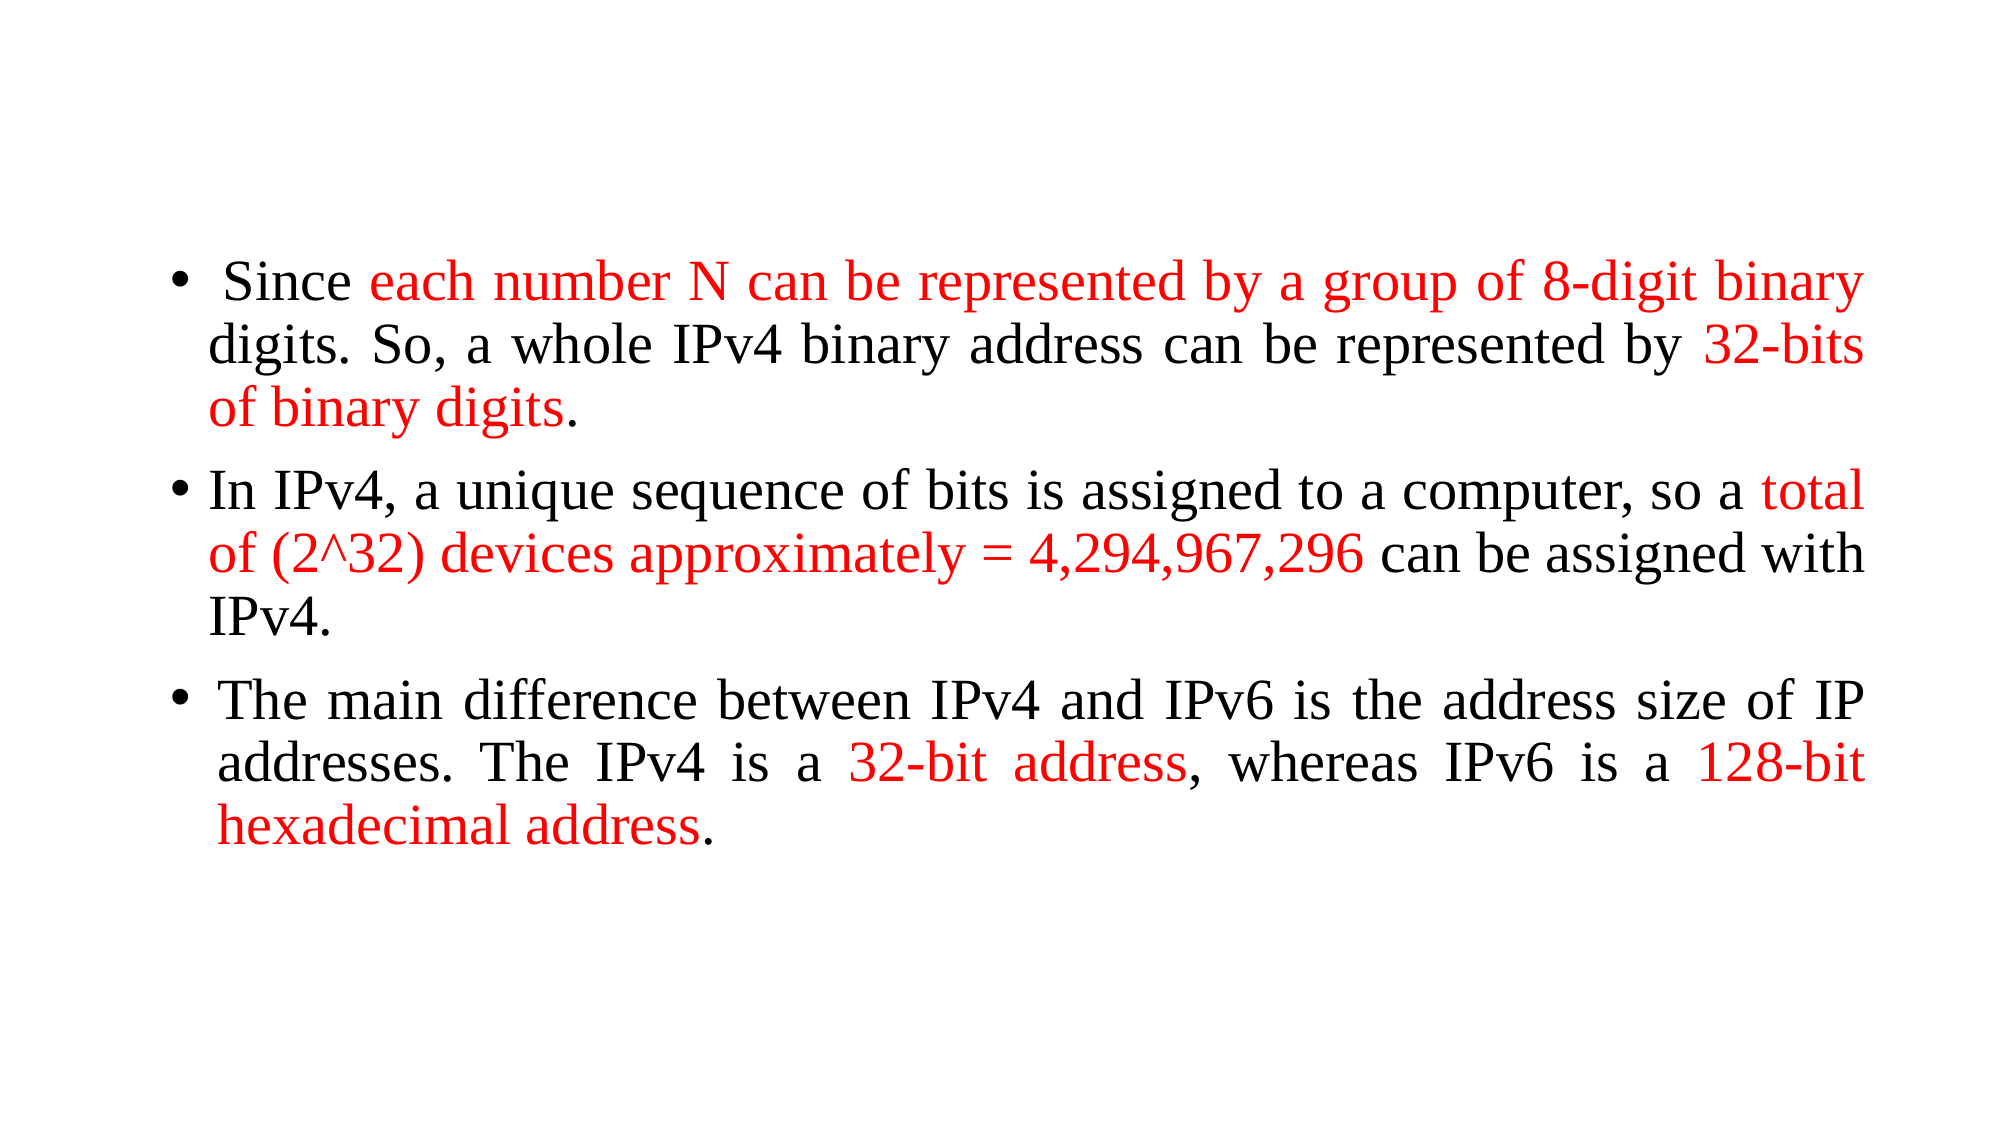

Since each number N can be represented by a group of 8-digit binary digits. So, a whole IPv4 binary address can be represented by 32-bits of binary digits.
In IPv4, a unique sequence of bits is assigned to a computer, so a total of (2^32) devices approximately = 4,294,967,296 can be assigned with IPv4.
The main difference between IPv4 and IPv6 is the address size of IP addresses. The IPv4 is a 32-bit address, whereas IPv6 is a 128-bit hexadecimal address.